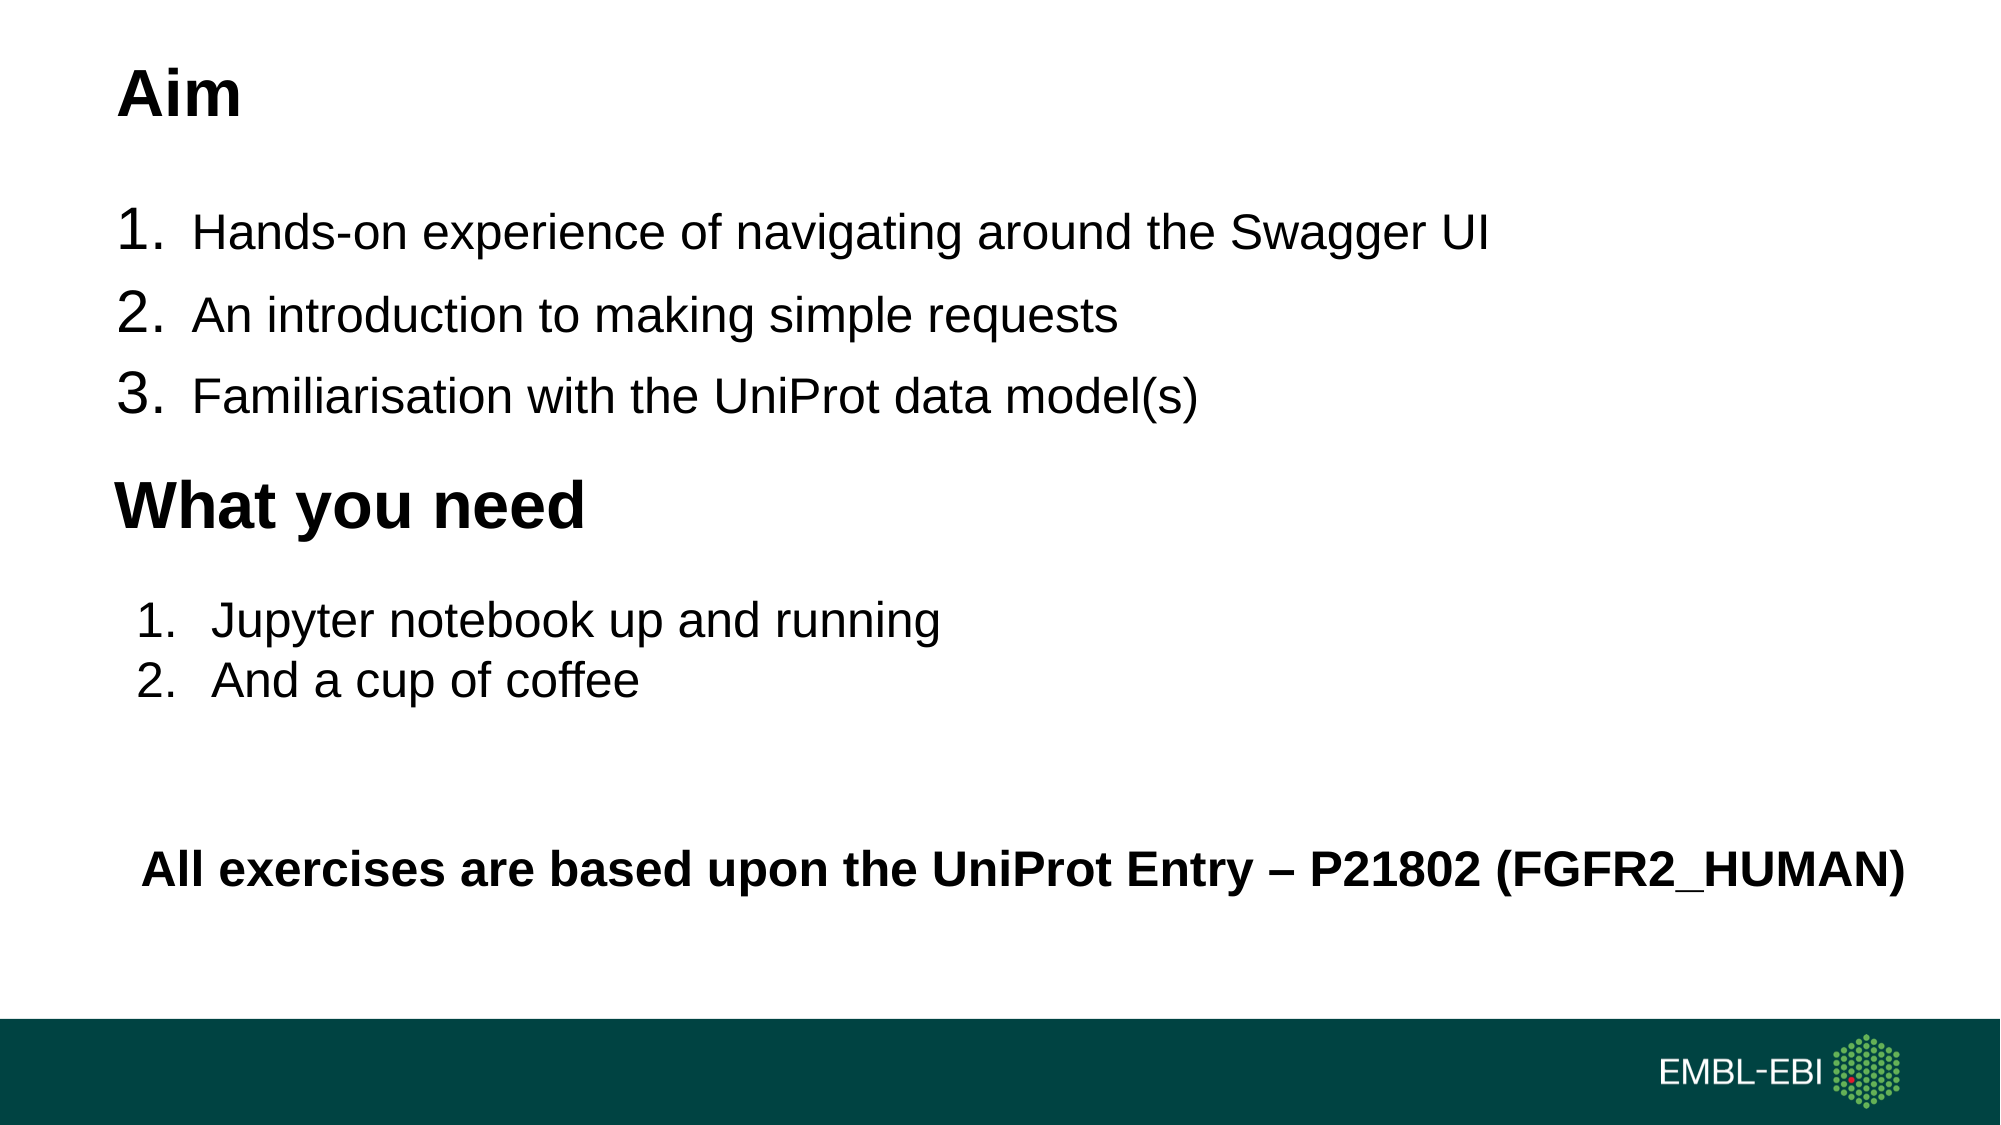

# Aim
Hands-on experience of navigating around the Swagger UI
An introduction to making simple requests
Familiarisation with the UniProt data model(s)

What you need
Jupyter notebook up and running
And a cup of coffee
All exercises are based upon the UniProt Entry – P21802 (FGFR2_HUMAN)